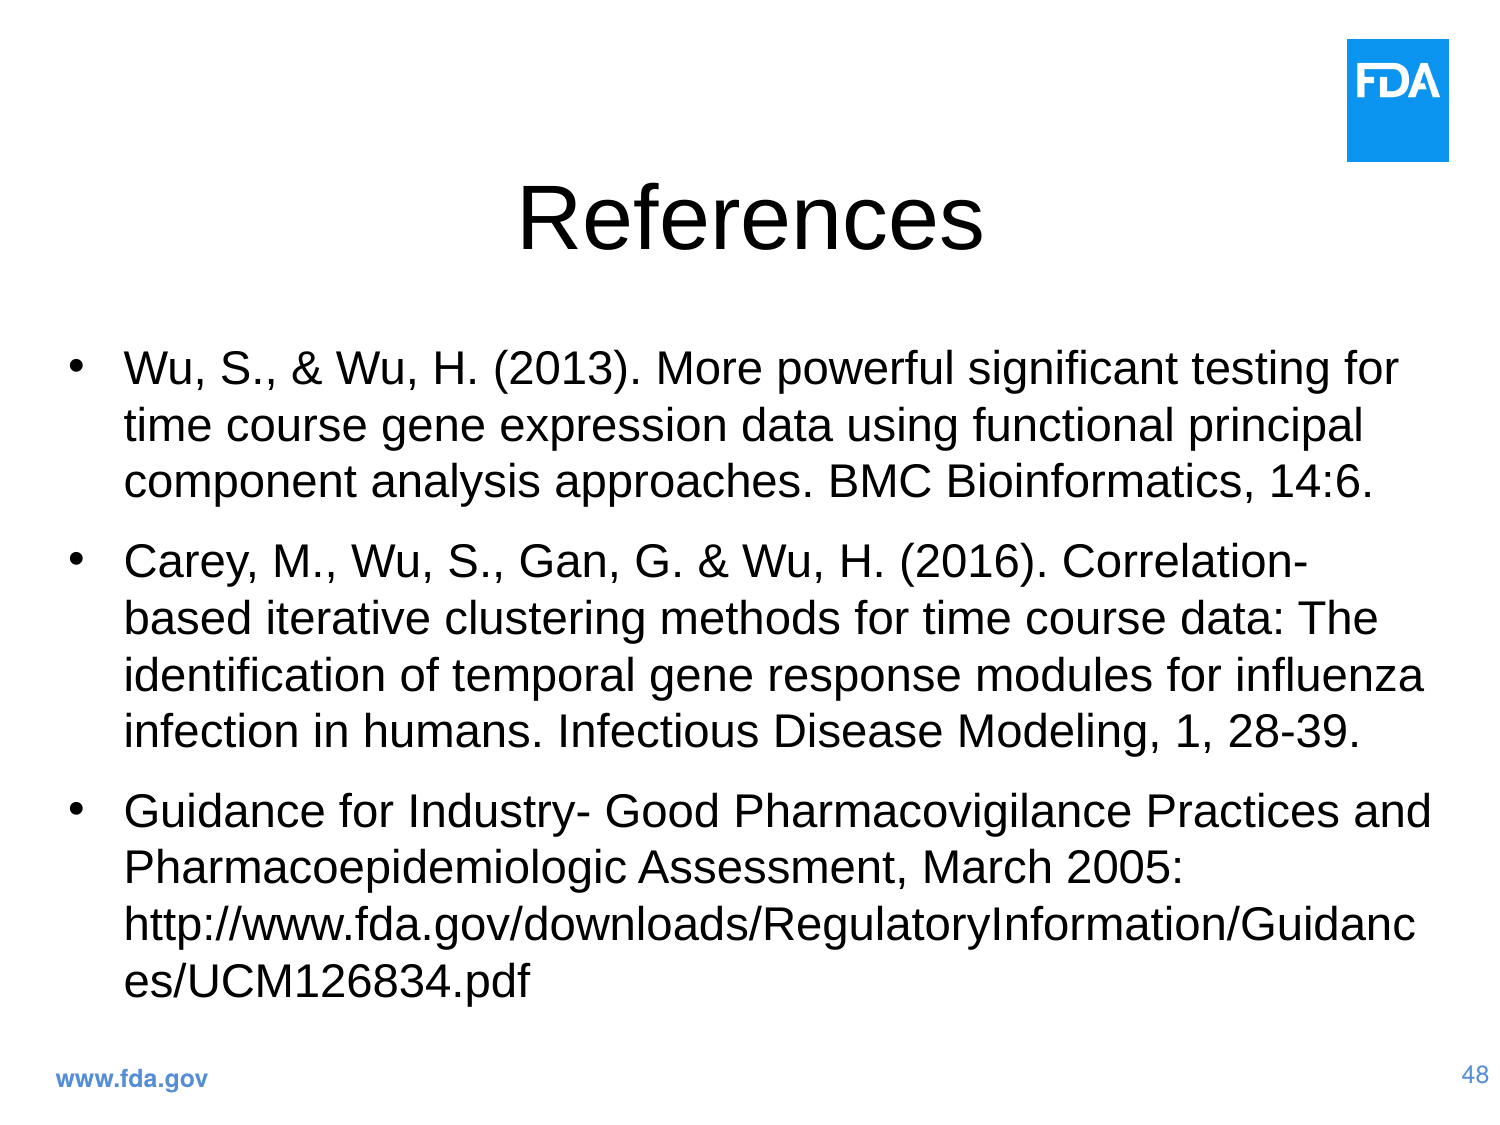

# References
Wu, S., & Wu, H. (2013). More powerful significant testing for time course gene expression data using functional principal component analysis approaches. BMC Bioinformatics, 14:6.
Carey, M., Wu, S., Gan, G. & Wu, H. (2016). Correlation-based iterative clustering methods for time course data: The identification of temporal gene response modules for influenza infection in humans. Infectious Disease Modeling, 1, 28-39.
Guidance for Industry- Good Pharmacovigilance Practices and Pharmacoepidemiologic Assessment, March 2005: http://www.fda.gov/downloads/RegulatoryInformation/Guidances/UCM126834.pdf
www.fda.gov